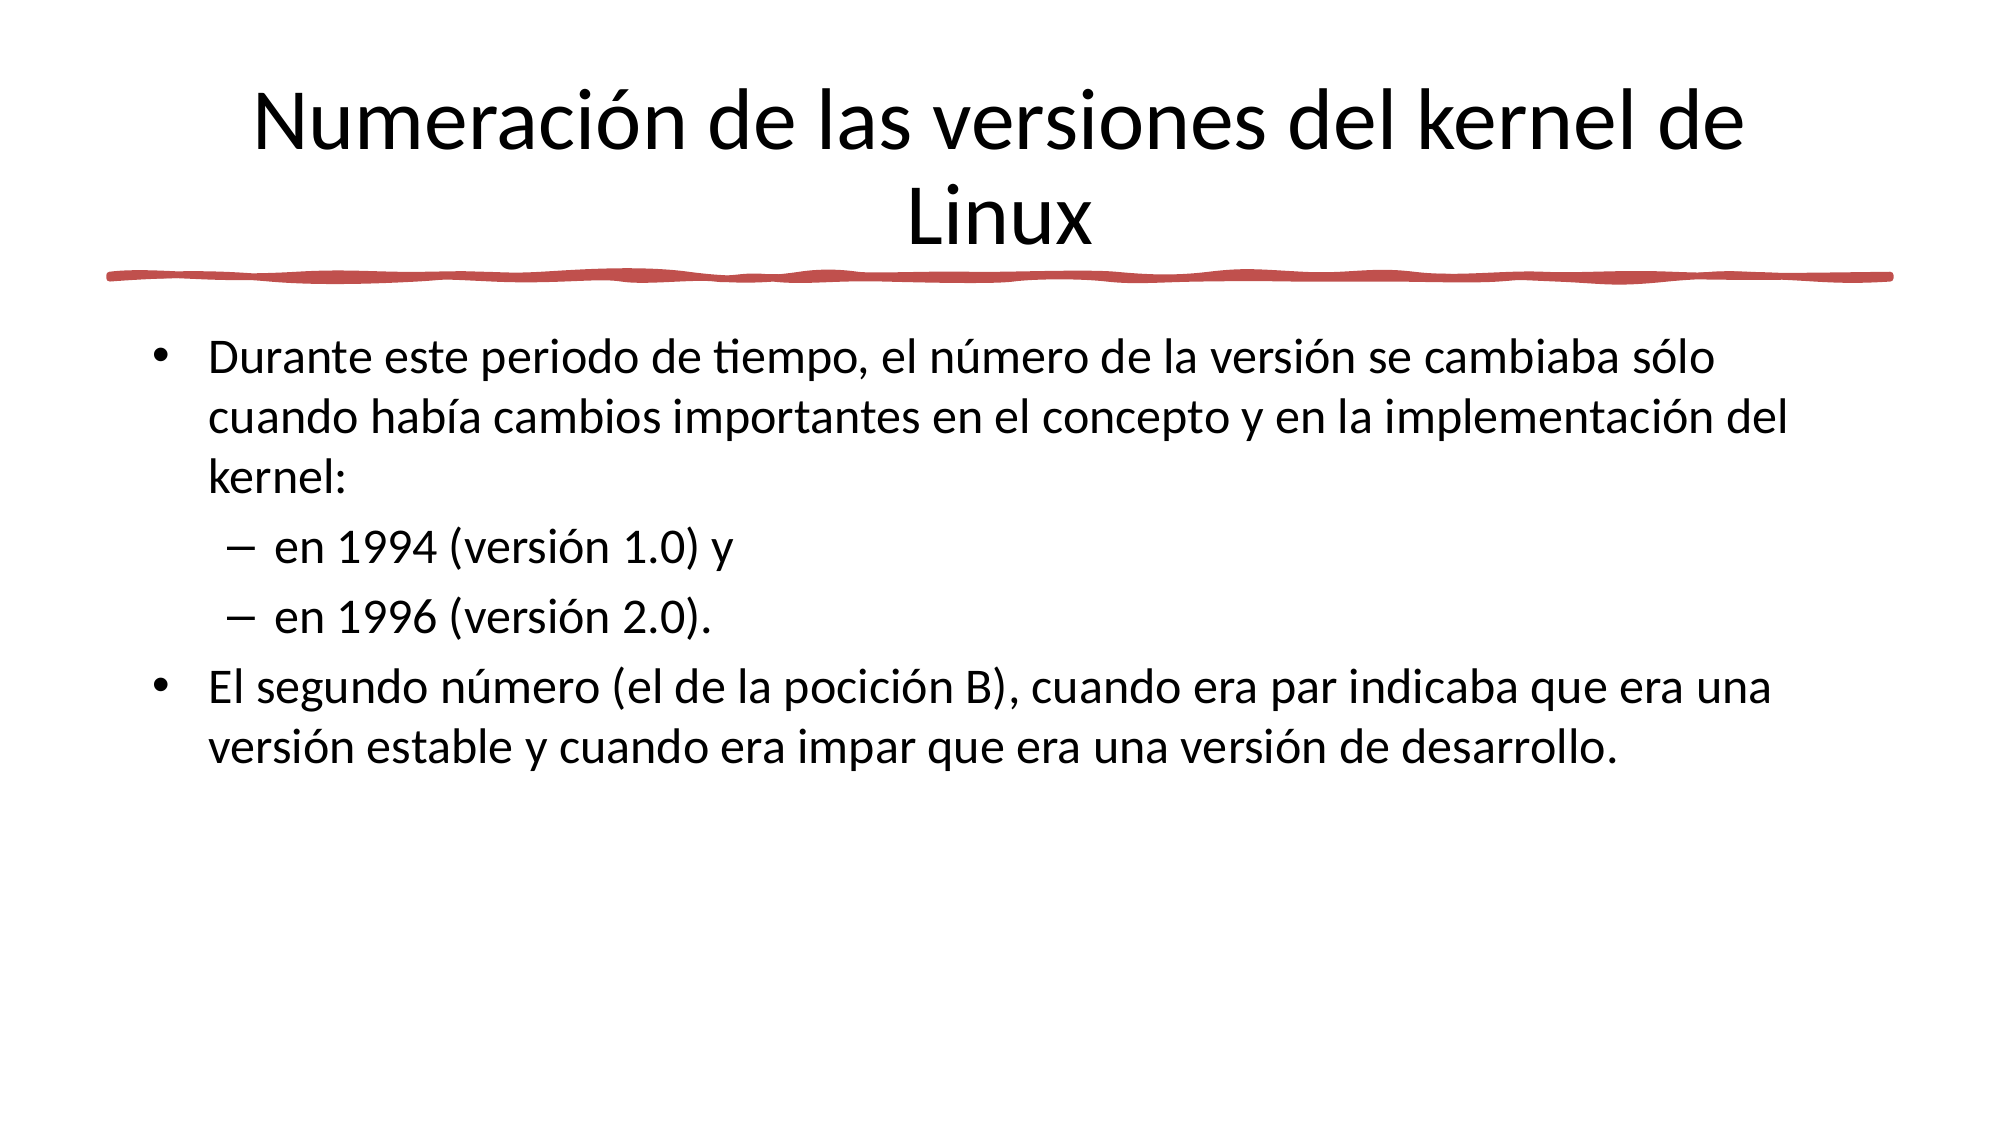

# Numeración de las versiones del kernel de Linux

Durante este periodo de tiempo, el número de la versión se cambiaba sólo cuando había cambios importantes en el concepto y en la implementación del kernel:
en 1994 (versión 1.0) y
en 1996 (versión 2.0).
El segundo número (el de la pocición B), cuando era par indicaba que era una versión estable y cuando era impar que era una versión de desarrollo.